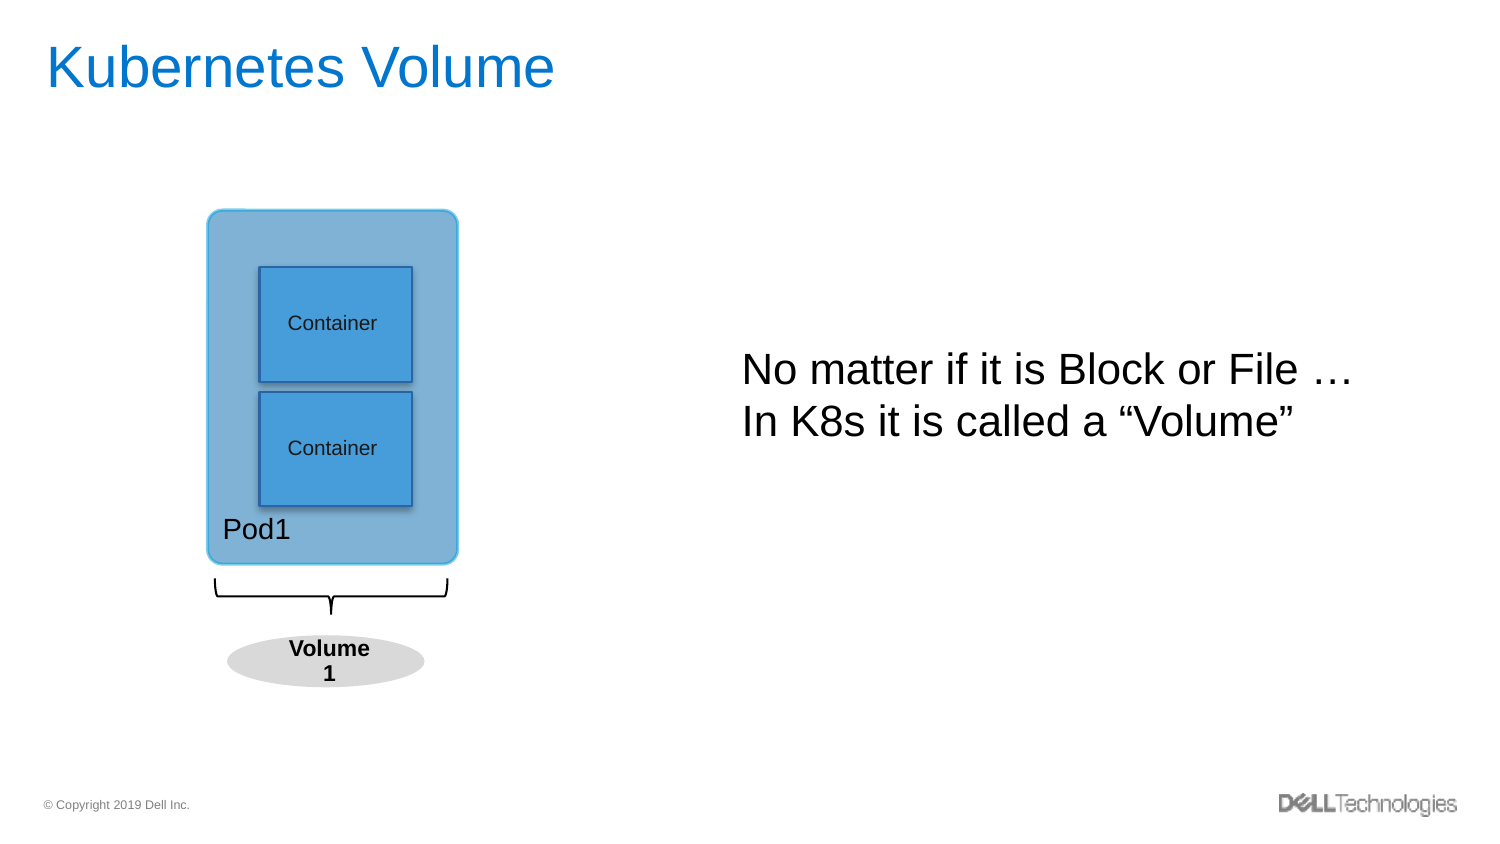

# Kubernetes Volume

Container

Container
Pod1
No matter if it is Block or File …
In K8s it is called a “Volume”

Volume1